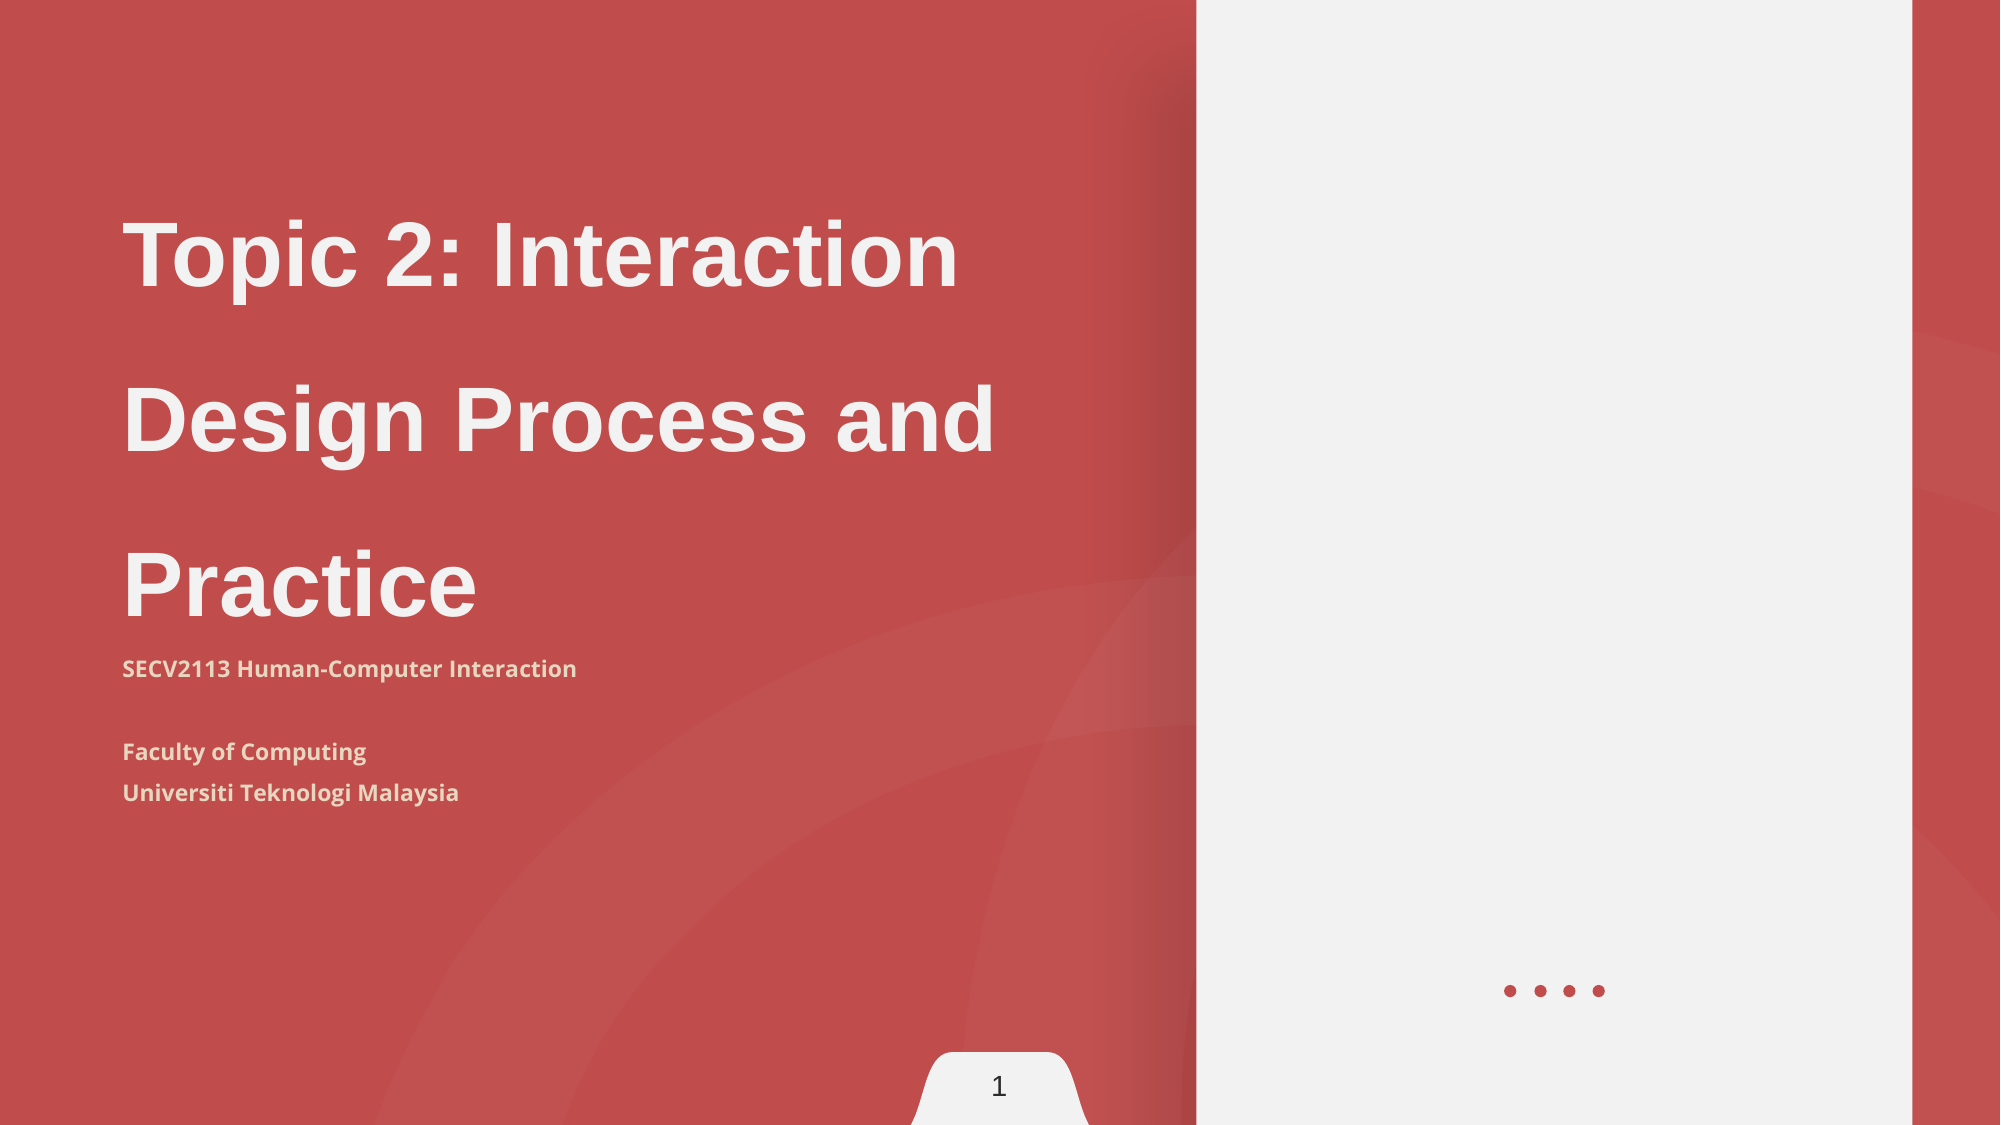

Topic 2: Interaction Design Process and Practice
SECV2113 Human-Computer Interaction

Faculty of Computing
Universiti Teknologi Malaysia
1